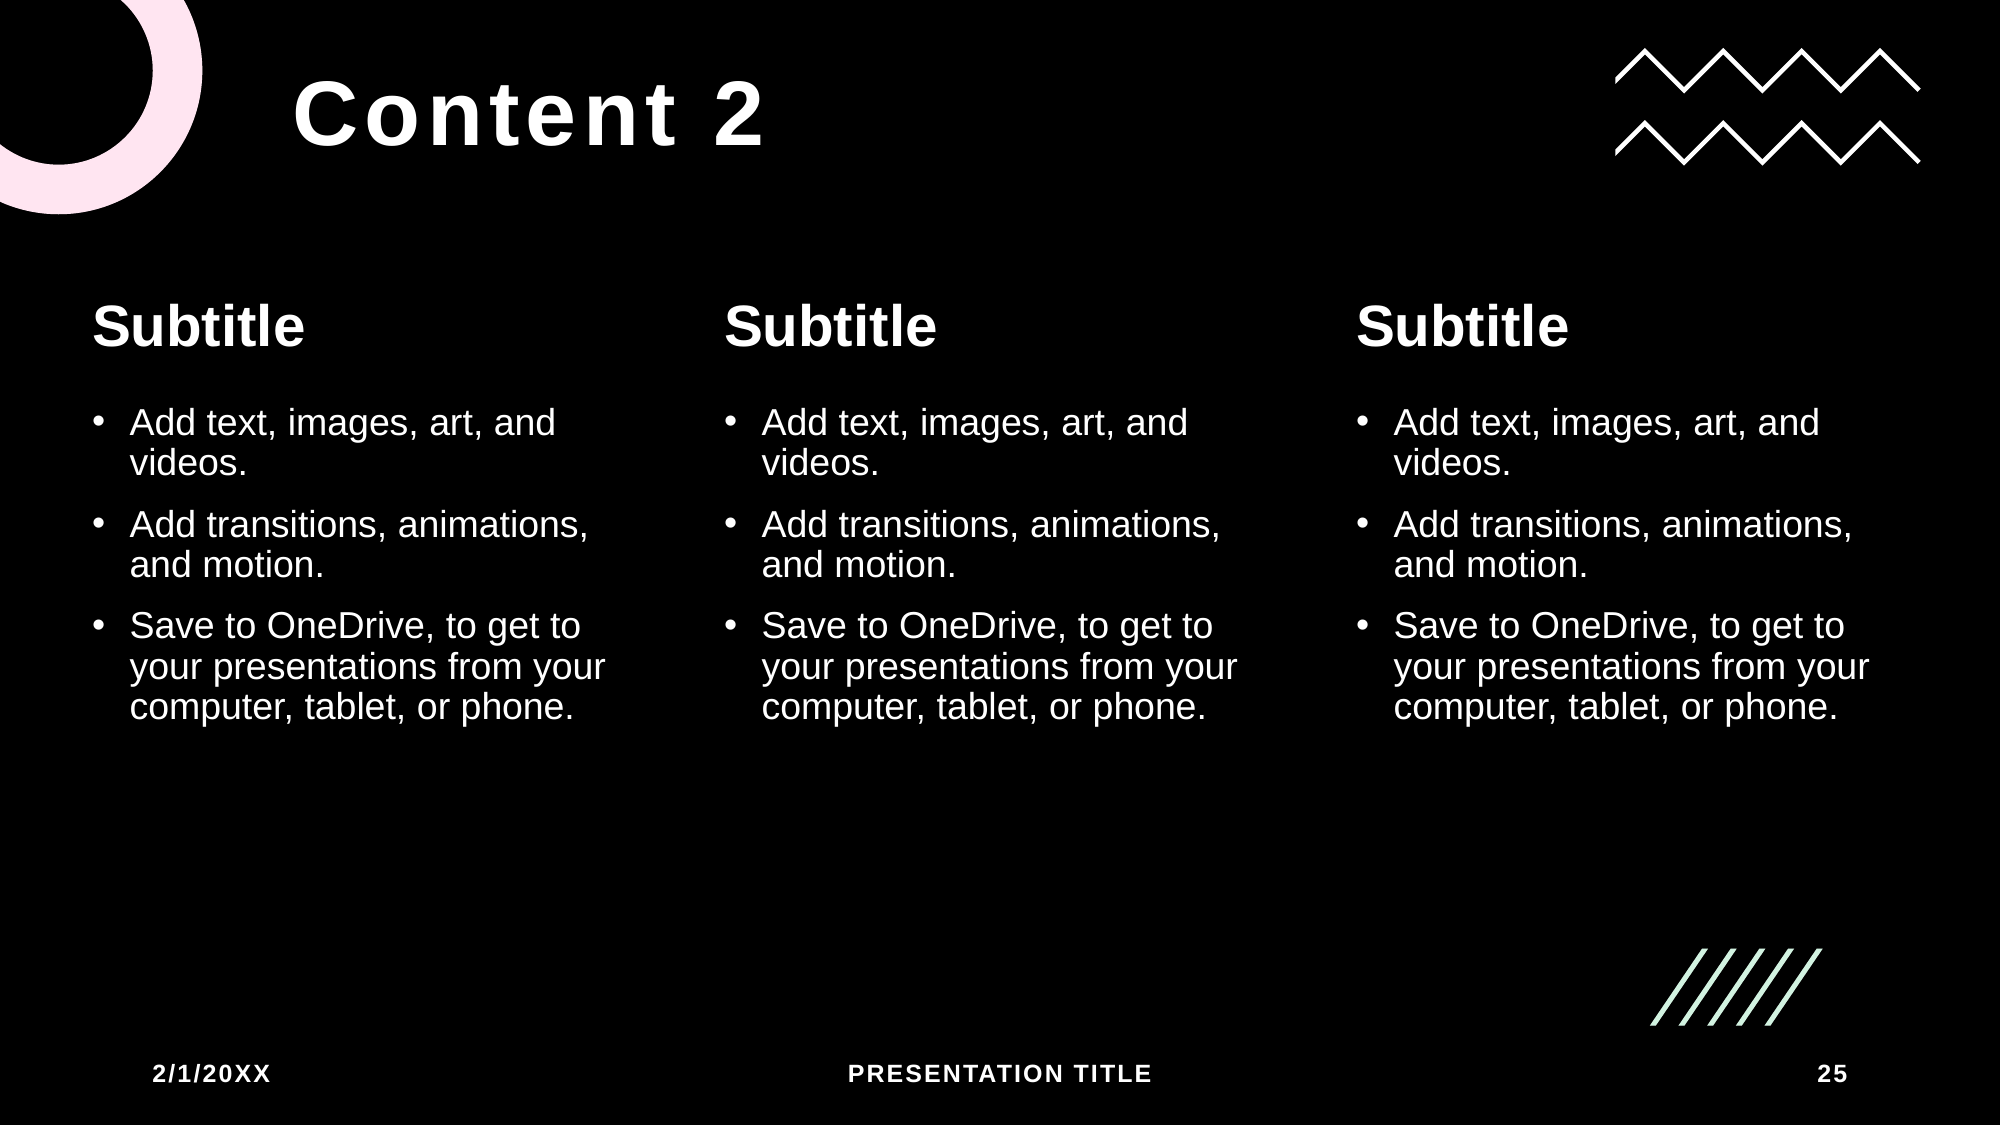

# Content 2
Subtitle
Subtitle
Subtitle
Add text, images, art, and videos.
Add transitions, animations, and motion.
Save to OneDrive, to get to your presentations from your computer, tablet, or phone.
Add text, images, art, and videos.
Add transitions, animations, and motion.
Save to OneDrive, to get to your presentations from your computer, tablet, or phone.
Add text, images, art, and videos.
Add transitions, animations, and motion.
Save to OneDrive, to get to your presentations from your computer, tablet, or phone.
2/1/20XX
PRESENTATION TITLE
25